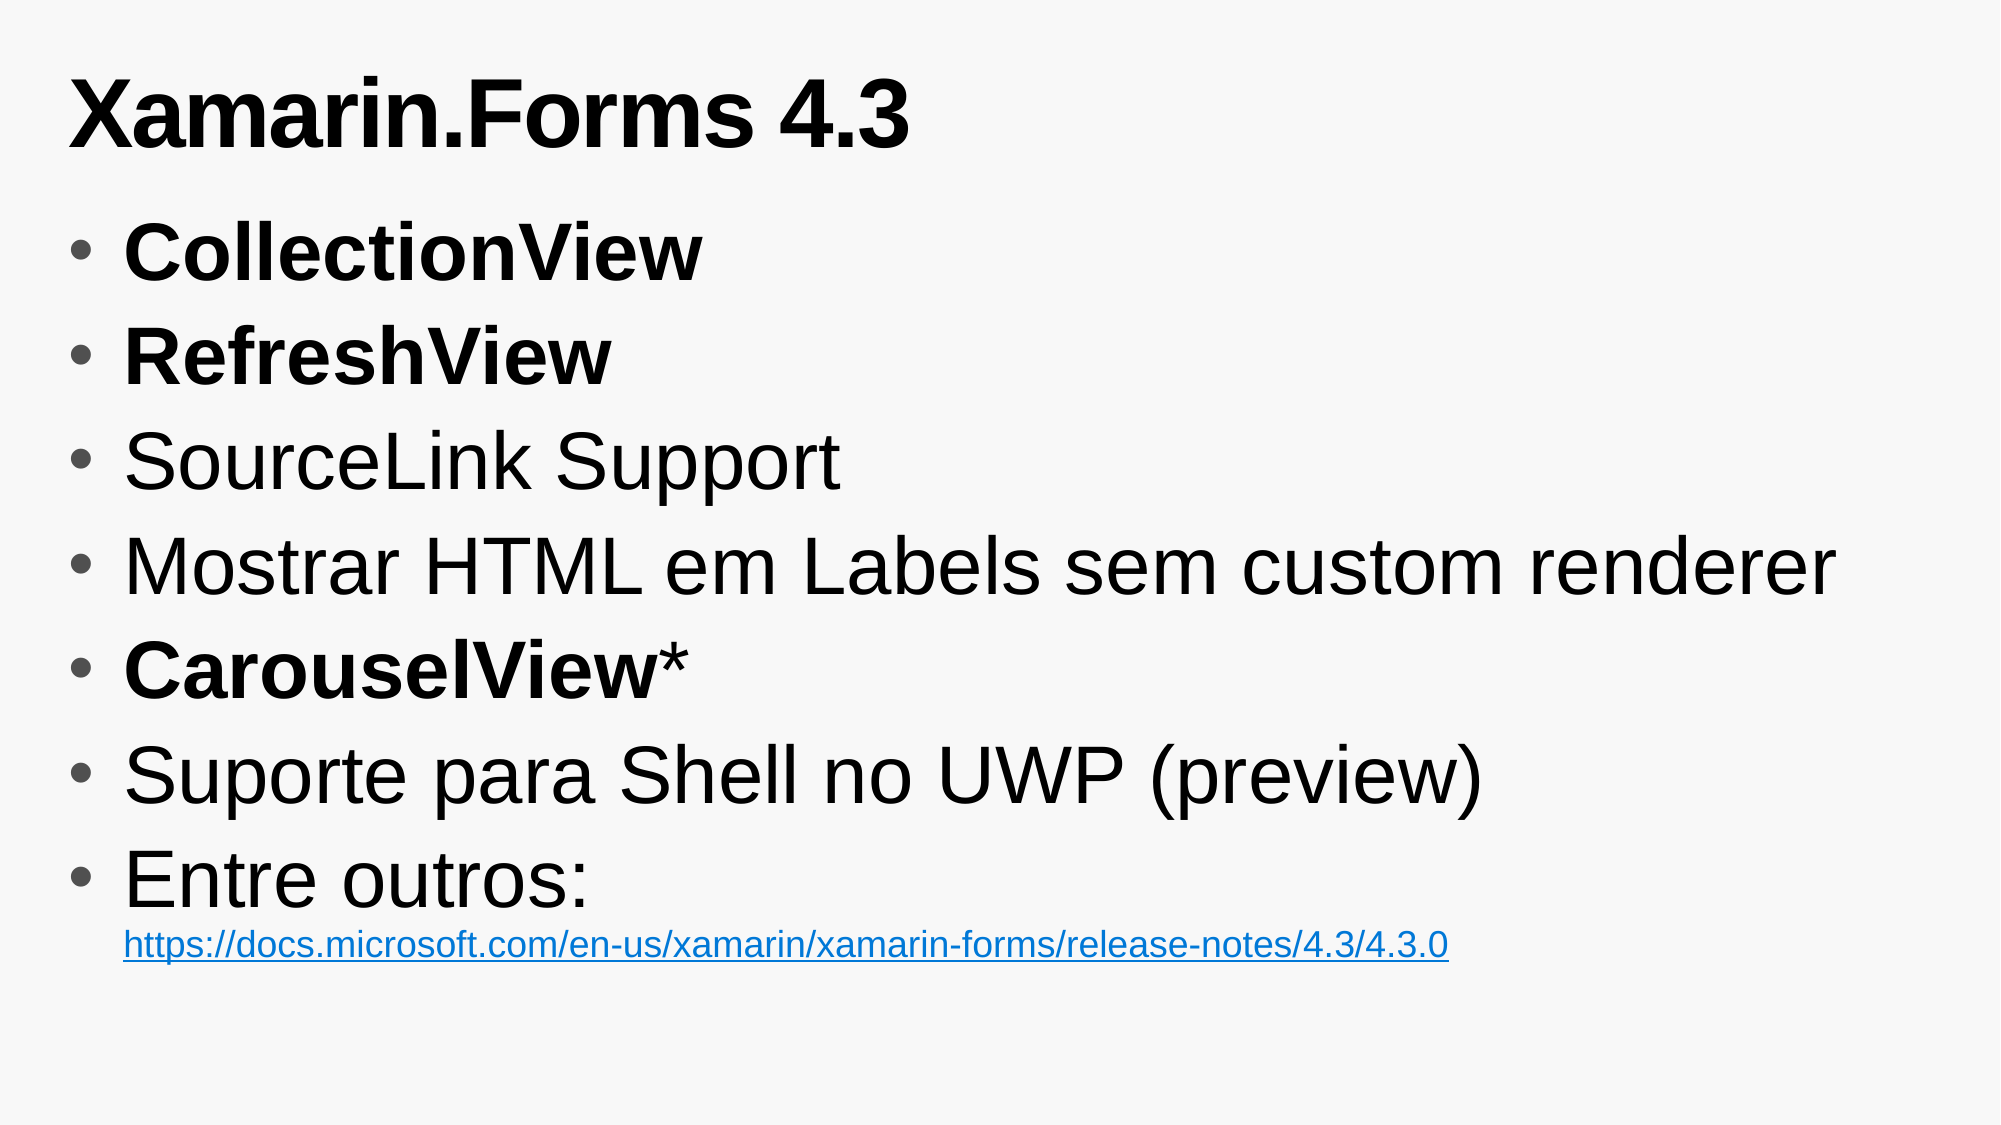

# Xamarin.Forms 4.3
CollectionView
RefreshView
SourceLink Support
Mostrar HTML em Labels sem custom renderer
CarouselView*
Suporte para Shell no UWP (preview)
Entre outros: https://docs.microsoft.com/en-us/xamarin/xamarin-forms/release-notes/4.3/4.3.0